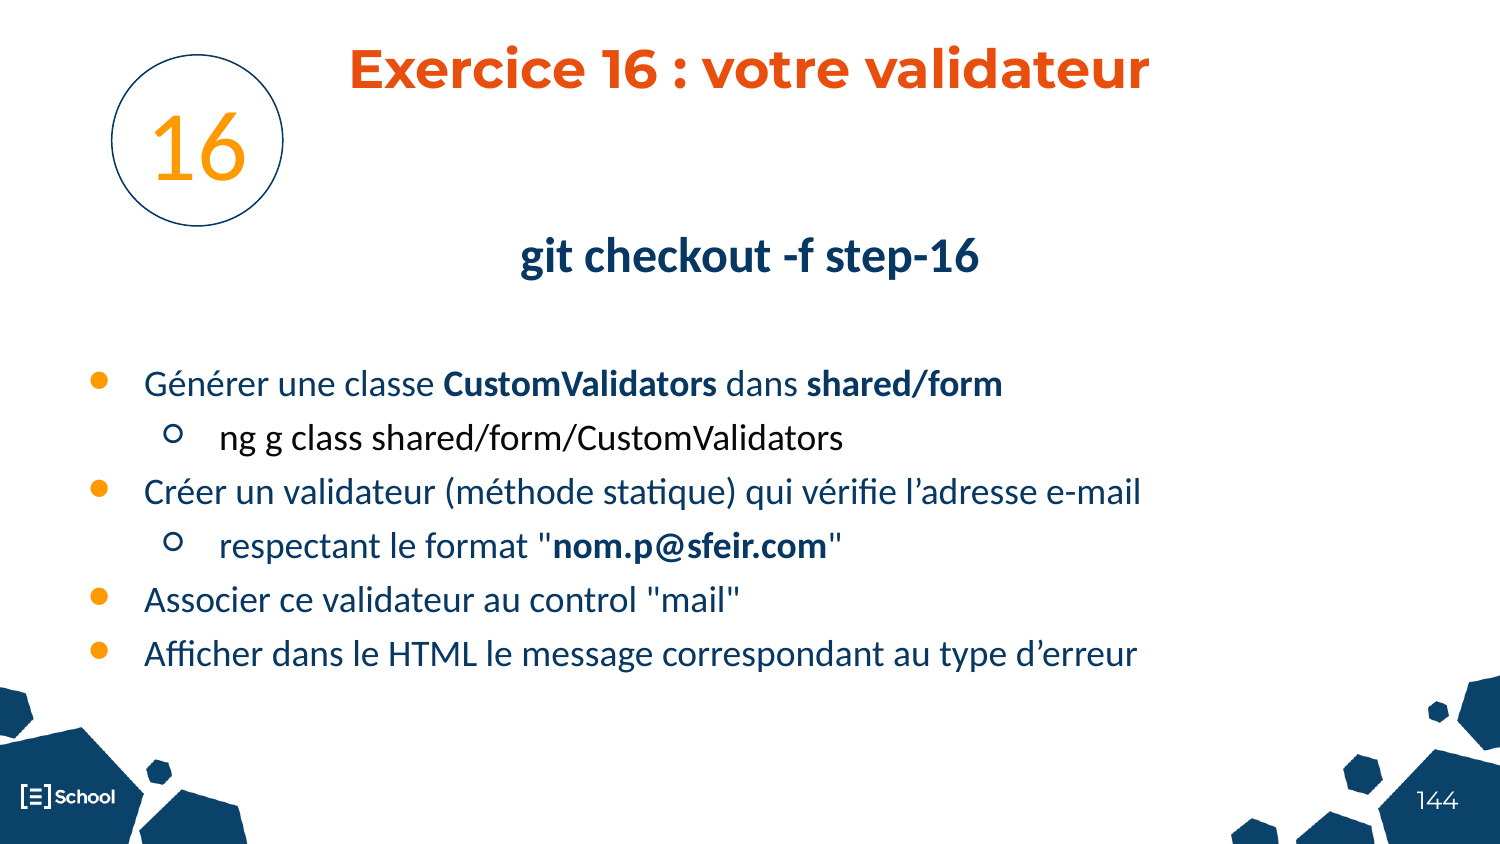

Exercice 16 : votre validateur

16
git checkout -f step-16
Générer une classe CustomValidators dans shared/form
ng g class shared/form/CustomValidators
Créer un validateur (méthode statique) qui vérifie l’adresse e-mail
respectant le format "nom.p@sfeir.com"
Associer ce validateur au control "mail"
Afficher dans le HTML le message correspondant au type d’erreur

144